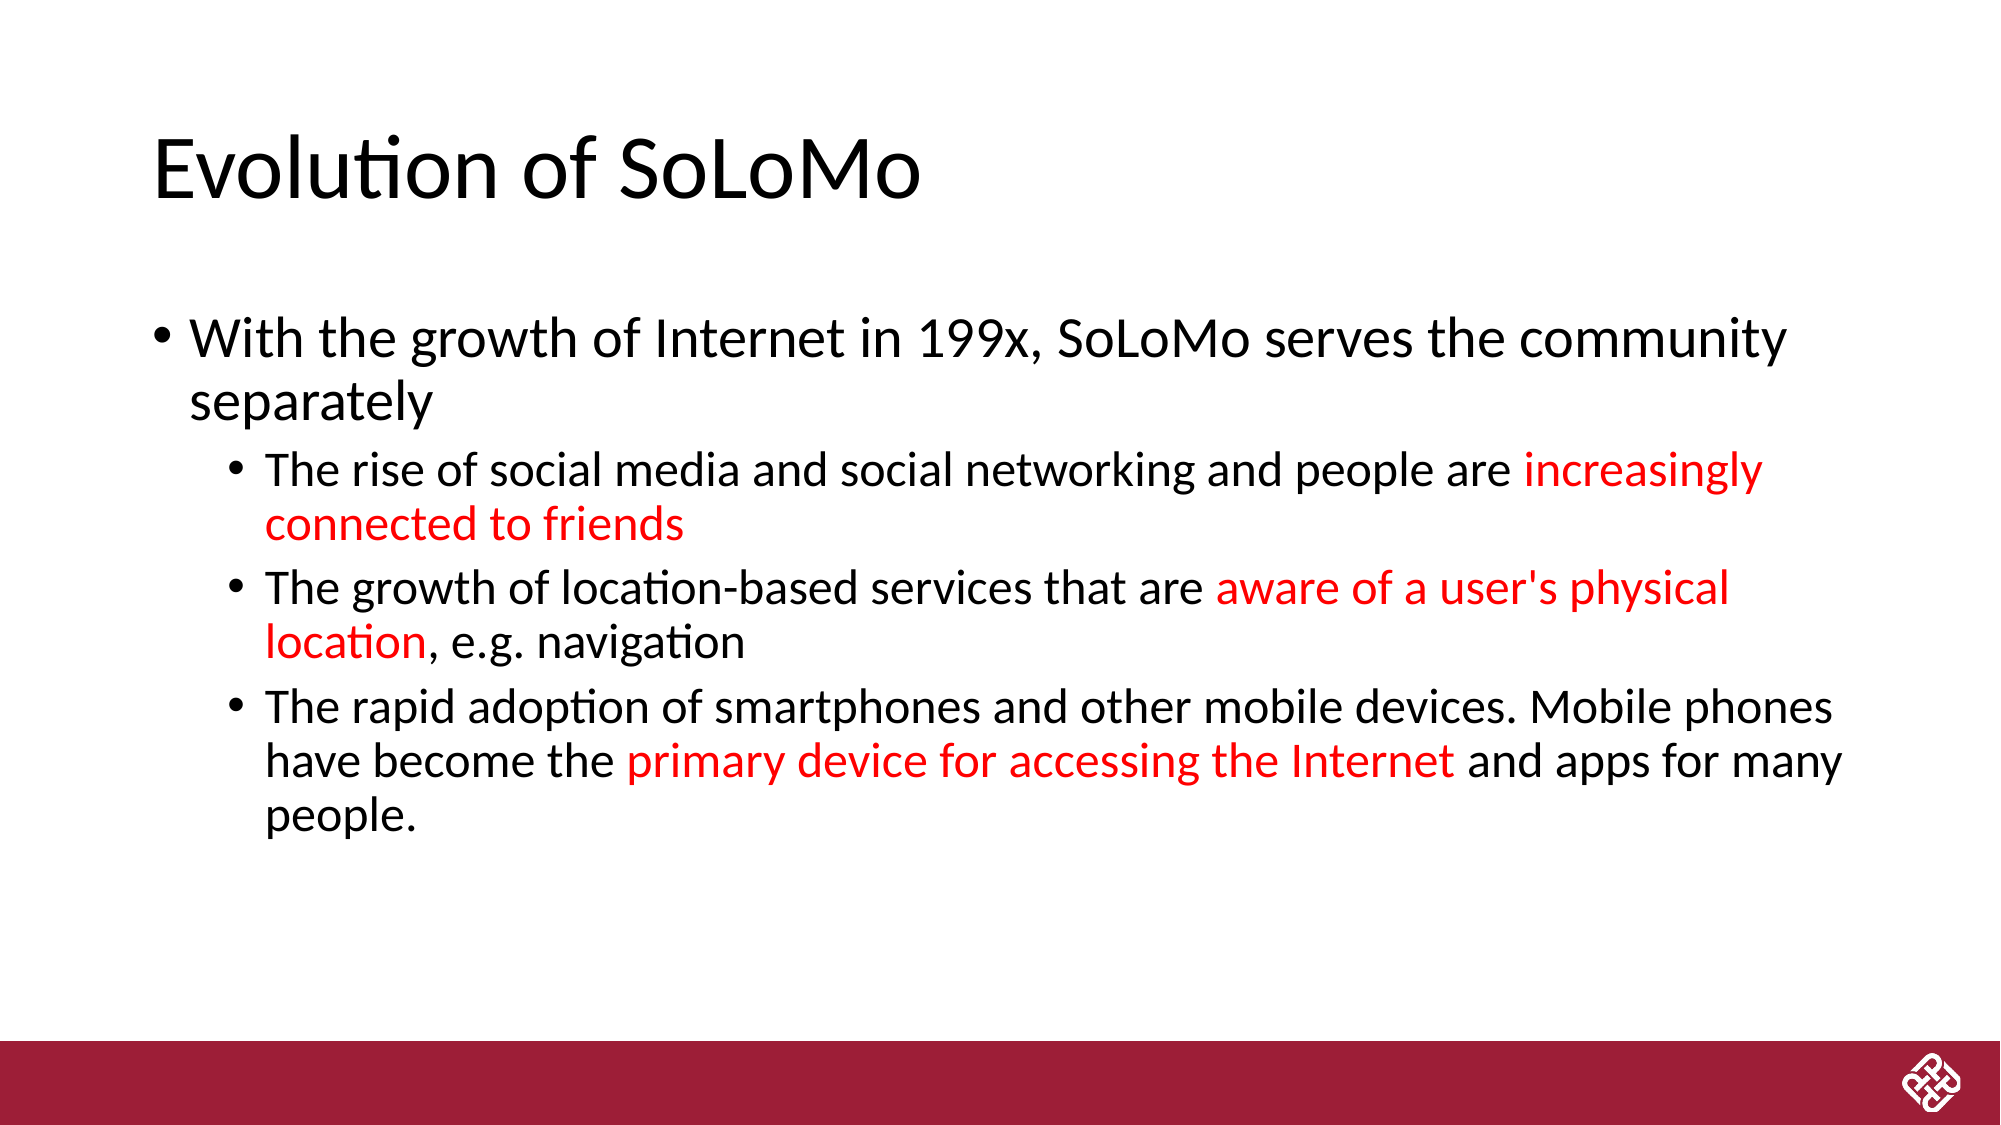

# Evolution of SoLoMo
With the growth of Internet in 199x, SoLoMo serves the community separately
The rise of social media and social networking and people are increasingly connected to friends
The growth of location-based services that are aware of a user's physical location, e.g. navigation
The rapid adoption of smartphones and other mobile devices. Mobile phones have become the primary device for accessing the Internet and apps for many people.